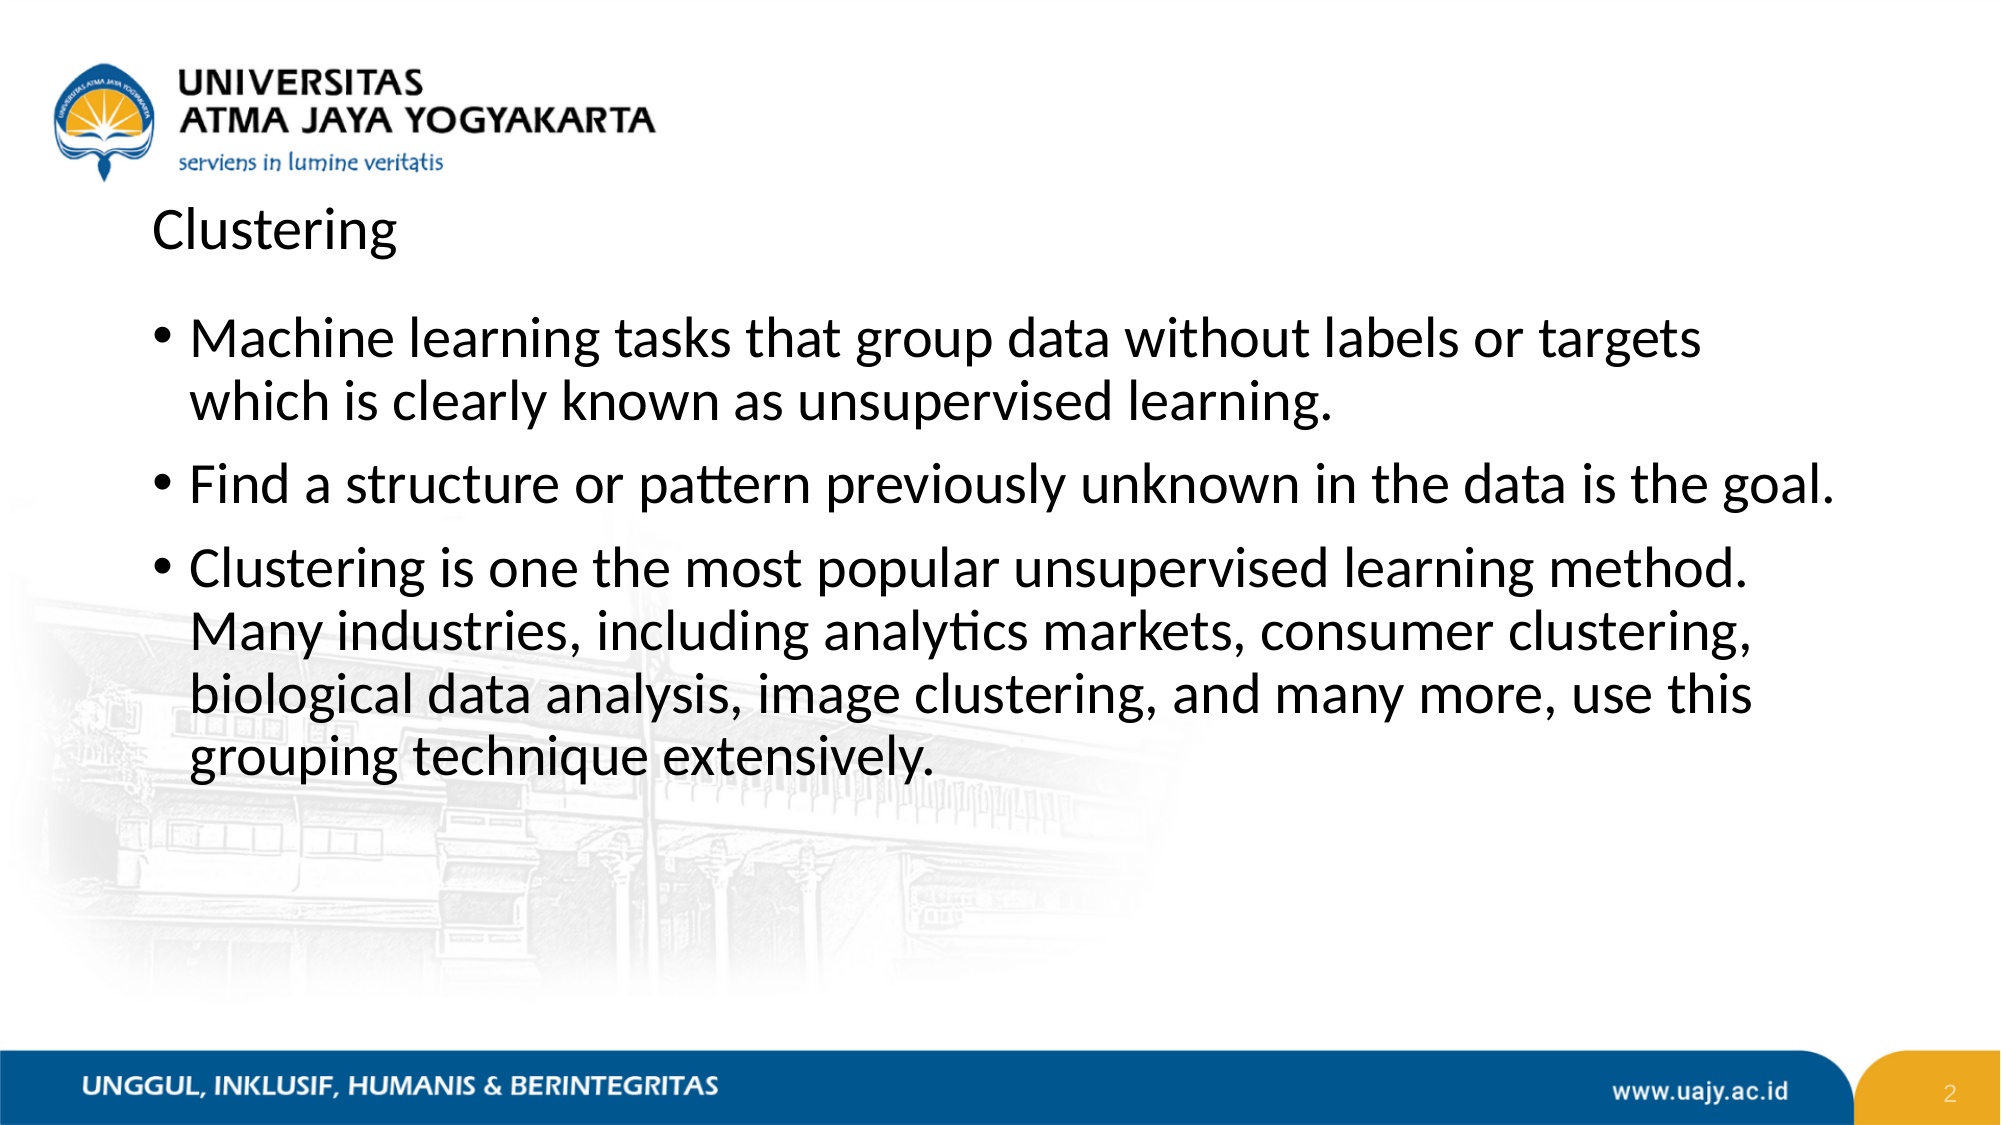

# Clustering
Machine learning tasks that group data without labels or targets which is clearly known as unsupervised learning.
Find a structure or pattern previously unknown in the data is the goal.
Clustering is one the most popular unsupervised learning method. Many industries, including analytics markets, consumer clustering, biological data analysis, image clustering, and many more, use this grouping technique extensively.
2